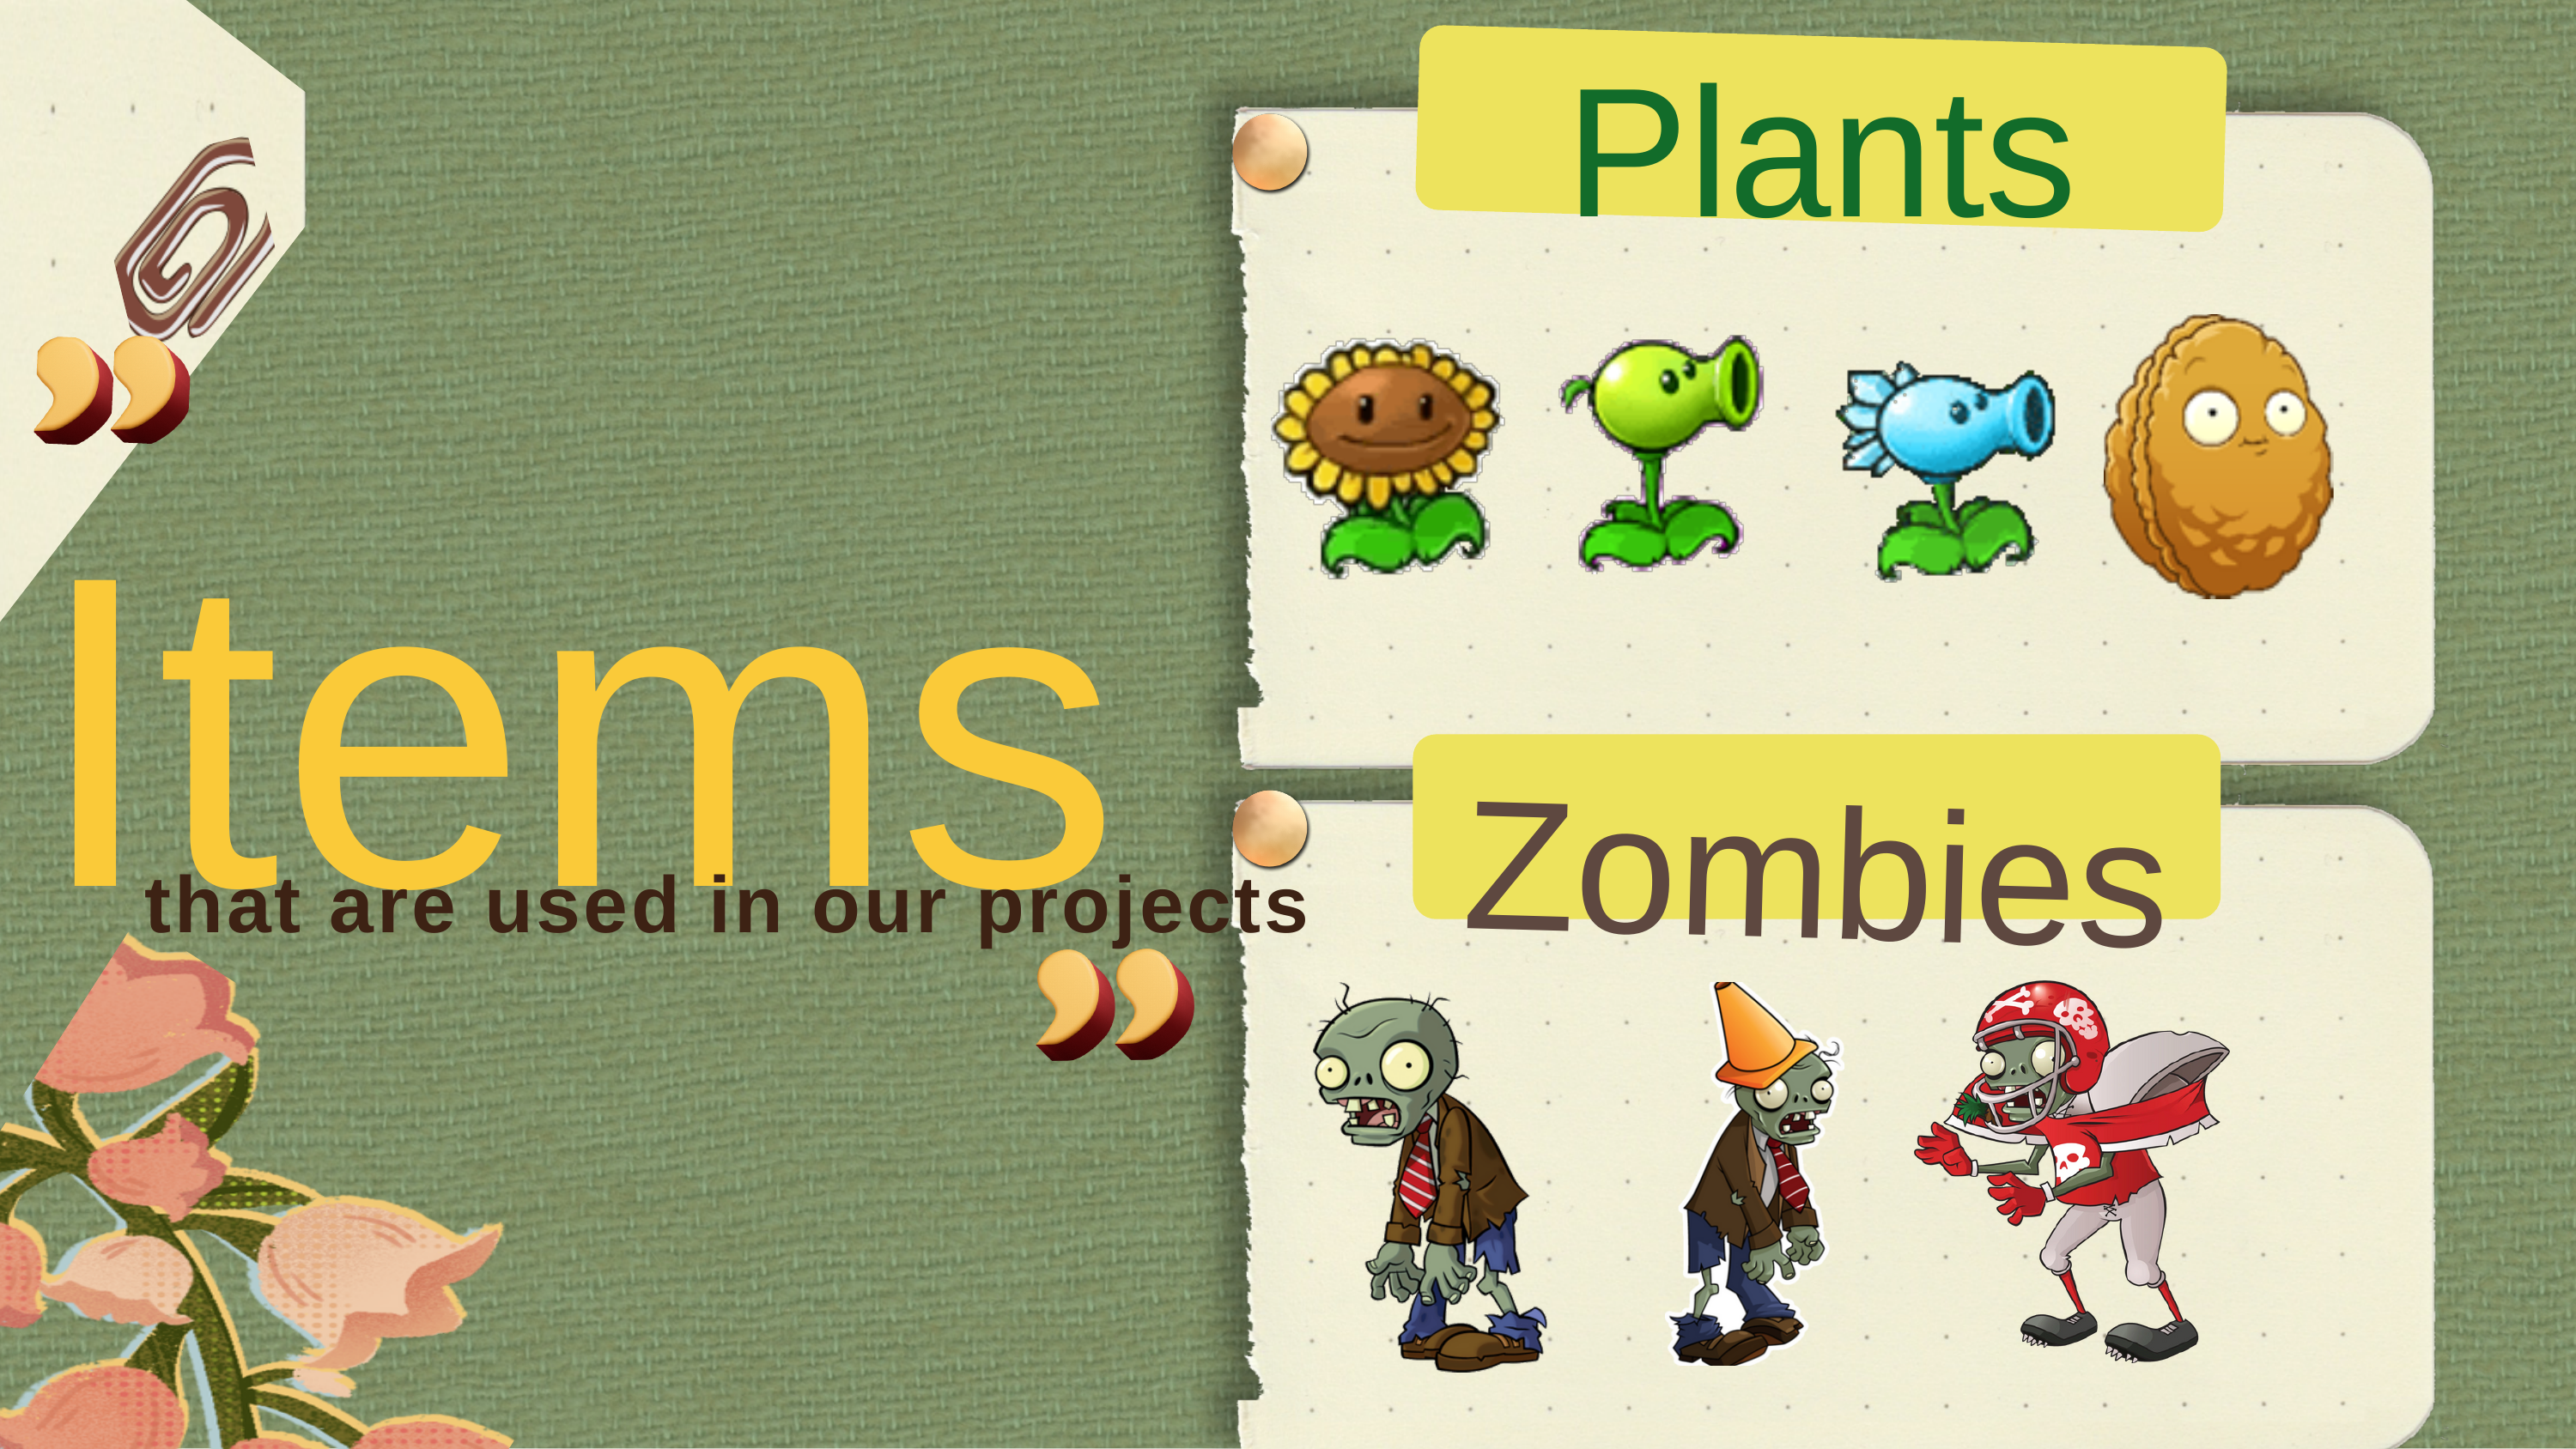

Plants

Items

Zombies

that are used in our projects